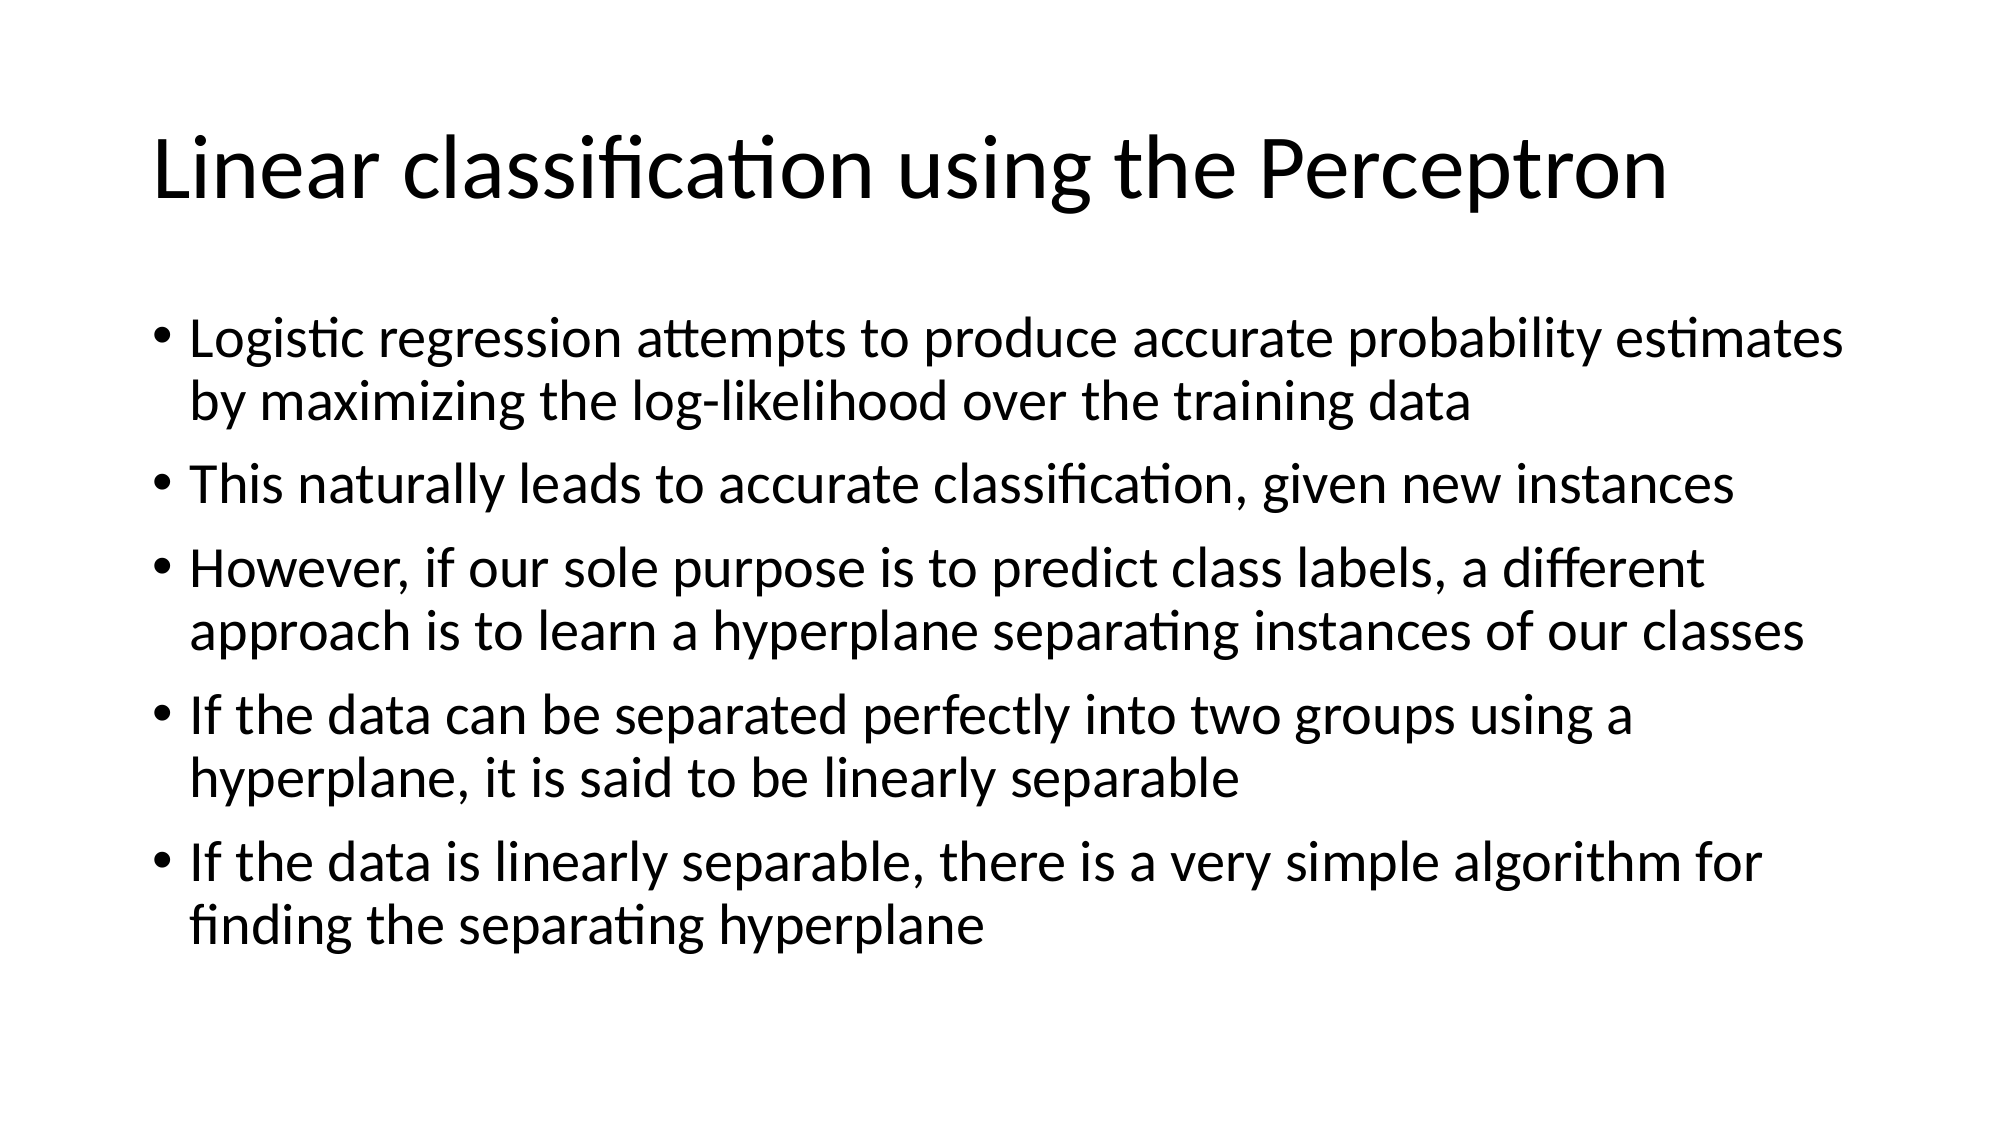

# Linear classification using the Perceptron
Logistic regression attempts to produce accurate probability estimates by maximizing the log-likelihood over the training data
This naturally leads to accurate classification, given new instances
However, if our sole purpose is to predict class labels, a different approach is to learn a hyperplane separating instances of our classes
If the data can be separated perfectly into two groups using a hyperplane, it is said to be linearly separable
If the data is linearly separable, there is a very simple algorithm for finding the separating hyperplane